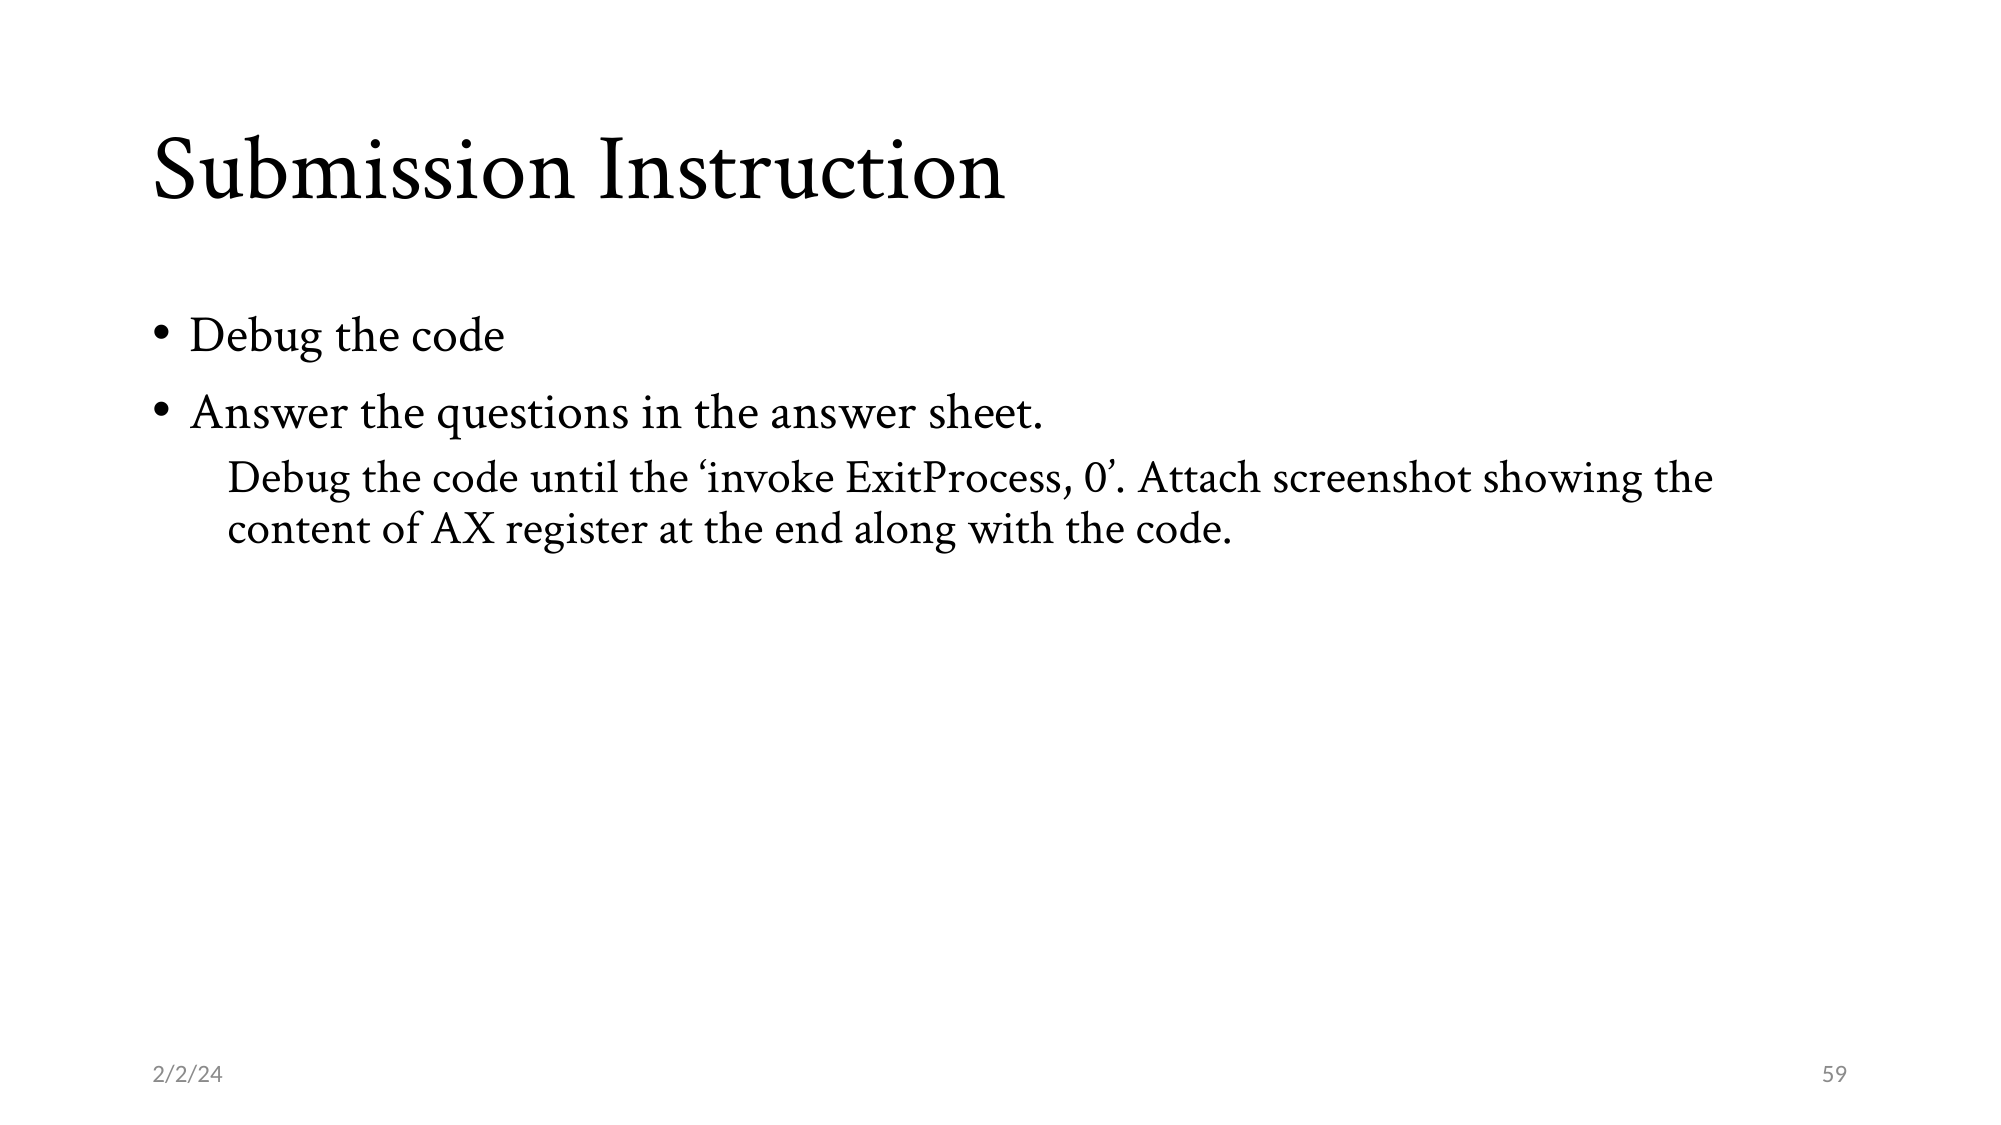

# Submission Instruction
Debug the code
Answer the questions in the answer sheet.
Debug the code until the ‘invoke ExitProcess, 0’. Attach screenshot showing the content of AX register at the end along with the code.

2/2/24
59